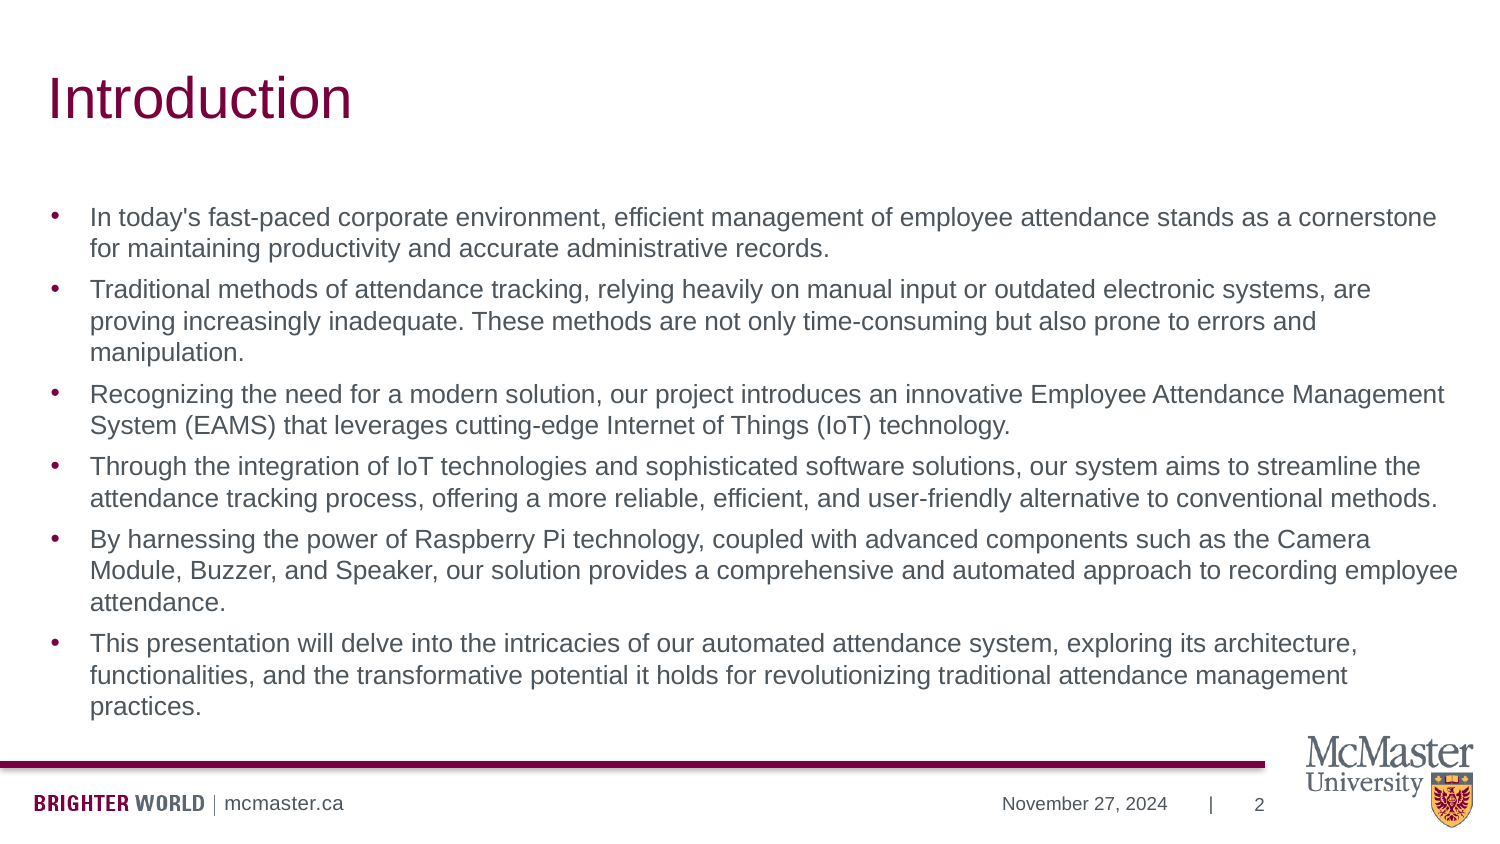

# Introduction
In today's fast-paced corporate environment, efficient management of employee attendance stands as a cornerstone for maintaining productivity and accurate administrative records.
Traditional methods of attendance tracking, relying heavily on manual input or outdated electronic systems, are proving increasingly inadequate. These methods are not only time-consuming but also prone to errors and manipulation.
Recognizing the need for a modern solution, our project introduces an innovative Employee Attendance Management System (EAMS) that leverages cutting-edge Internet of Things (IoT) technology.
Through the integration of IoT technologies and sophisticated software solutions, our system aims to streamline the attendance tracking process, offering a more reliable, efficient, and user-friendly alternative to conventional methods.
By harnessing the power of Raspberry Pi technology, coupled with advanced components such as the Camera Module, Buzzer, and Speaker, our solution provides a comprehensive and automated approach to recording employee attendance.
This presentation will delve into the intricacies of our automated attendance system, exploring its architecture, functionalities, and the transformative potential it holds for revolutionizing traditional attendance management practices.
2
November 27, 2024